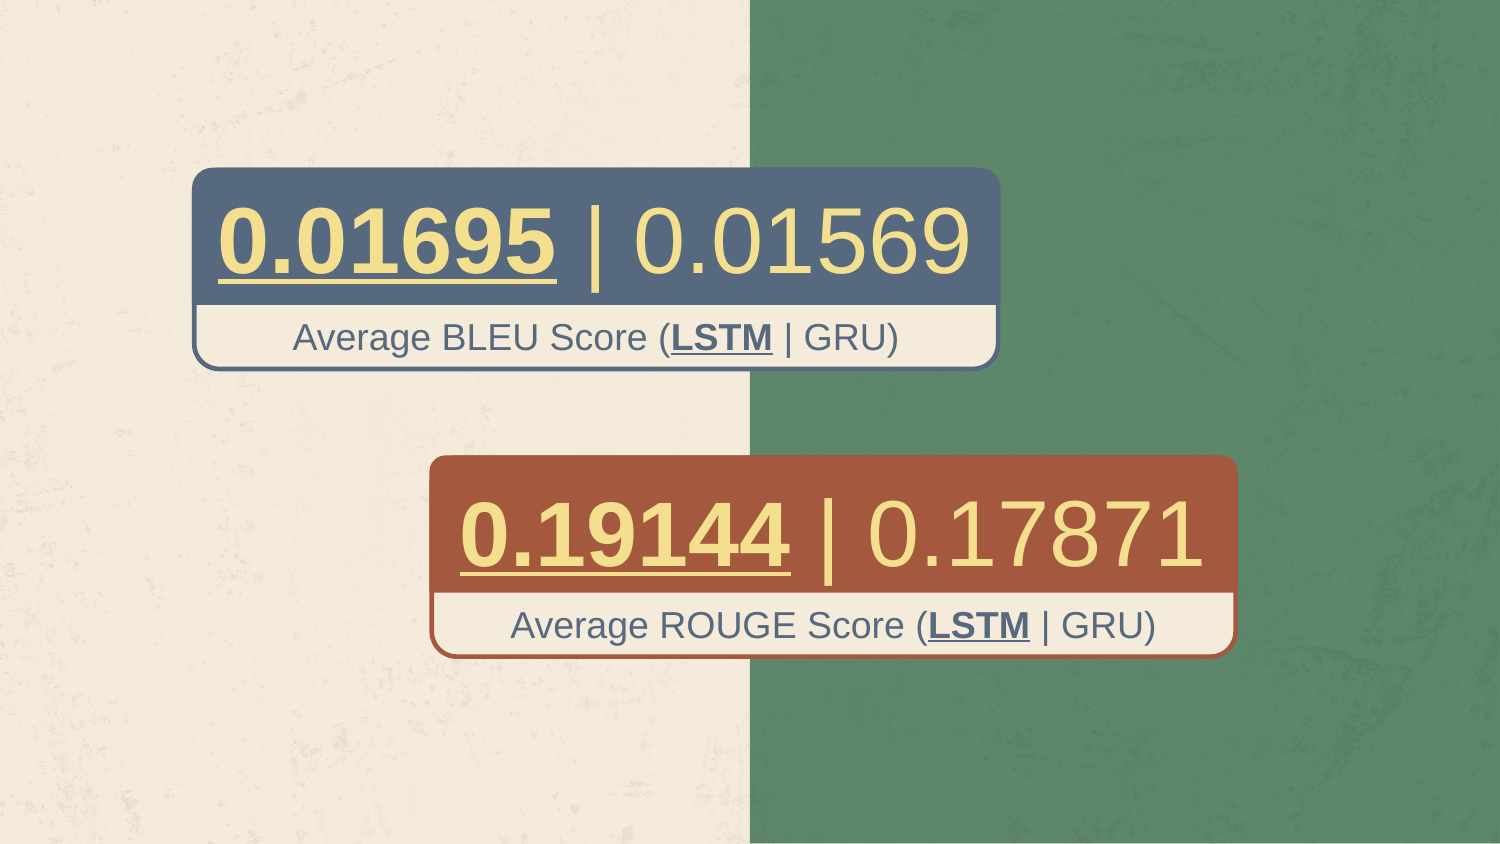

# 0.01695 | 0.01569
Average BLEU Score (LSTM | GRU)

0.19144 | 0.17871
Average ROUGE Score (LSTM | GRU)